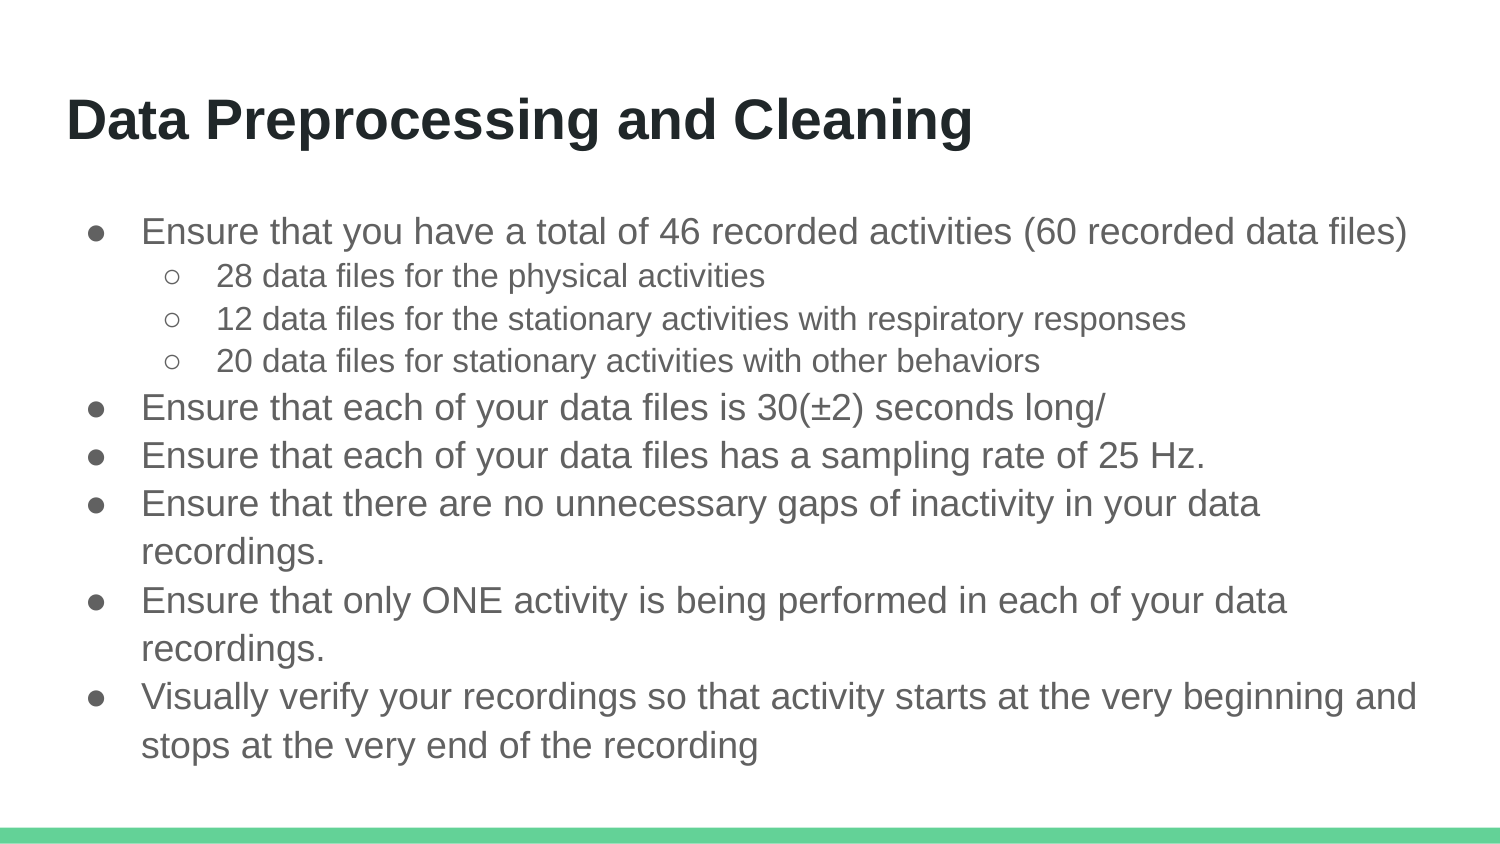

# Data Preprocessing and Cleaning
Ensure that you have a total of 46 recorded activities (60 recorded data files)
28 data files for the physical activities
12 data files for the stationary activities with respiratory responses
20 data files for stationary activities with other behaviors
Ensure that each of your data files is 30(±2) seconds long/
Ensure that each of your data files has a sampling rate of 25 Hz.
Ensure that there are no unnecessary gaps of inactivity in your data recordings.
Ensure that only ONE activity is being performed in each of your data recordings.
Visually verify your recordings so that activity starts at the very beginning and stops at the very end of the recording